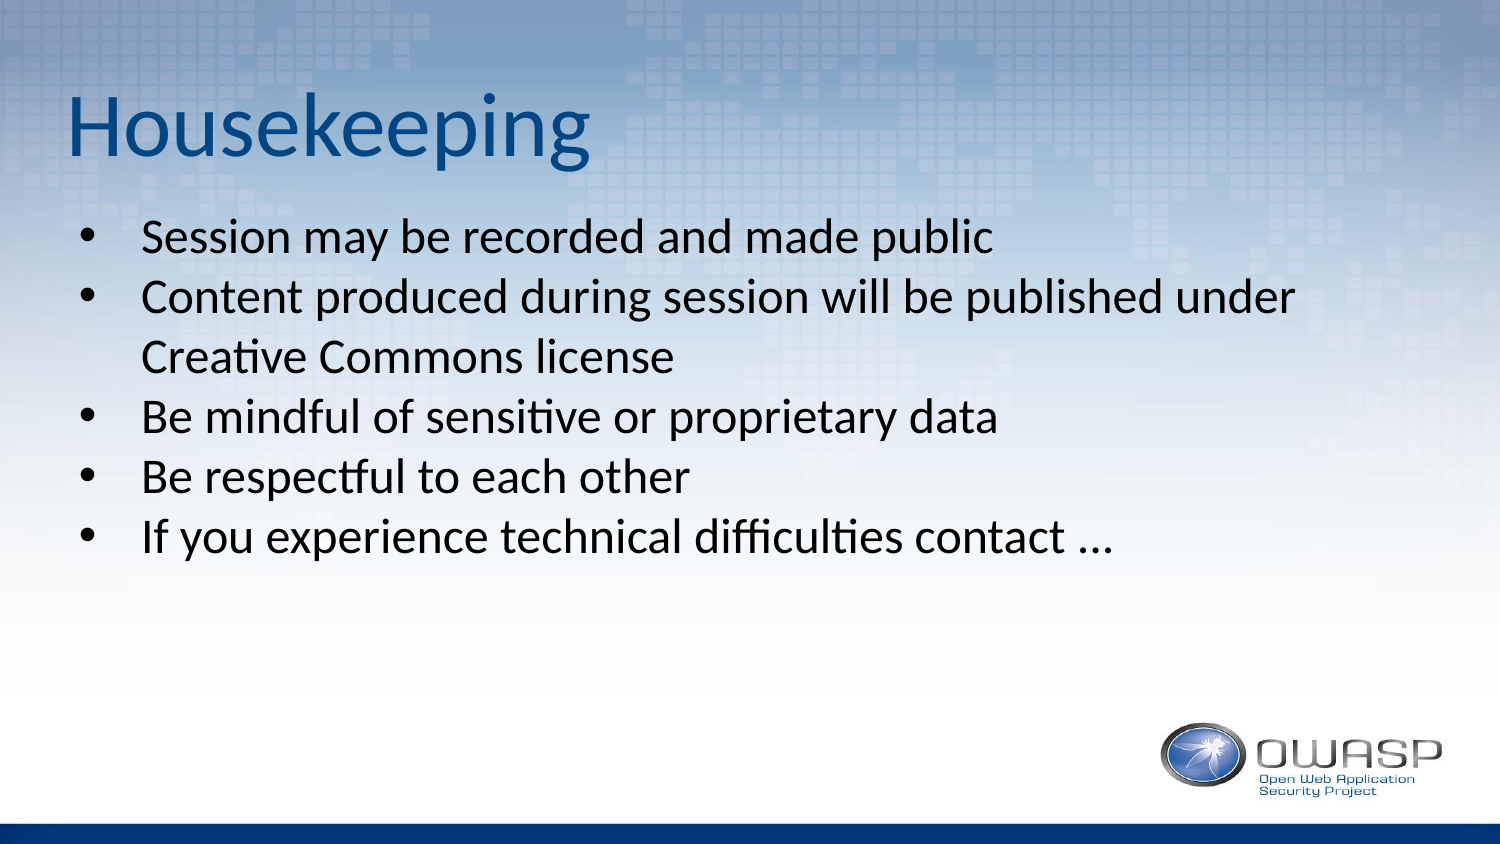

# Housekeeping
Session may be recorded and made public
Content produced during session will be published under Creative Commons license
Be mindful of sensitive or proprietary data
Be respectful to each other
If you experience technical difficulties contact ...